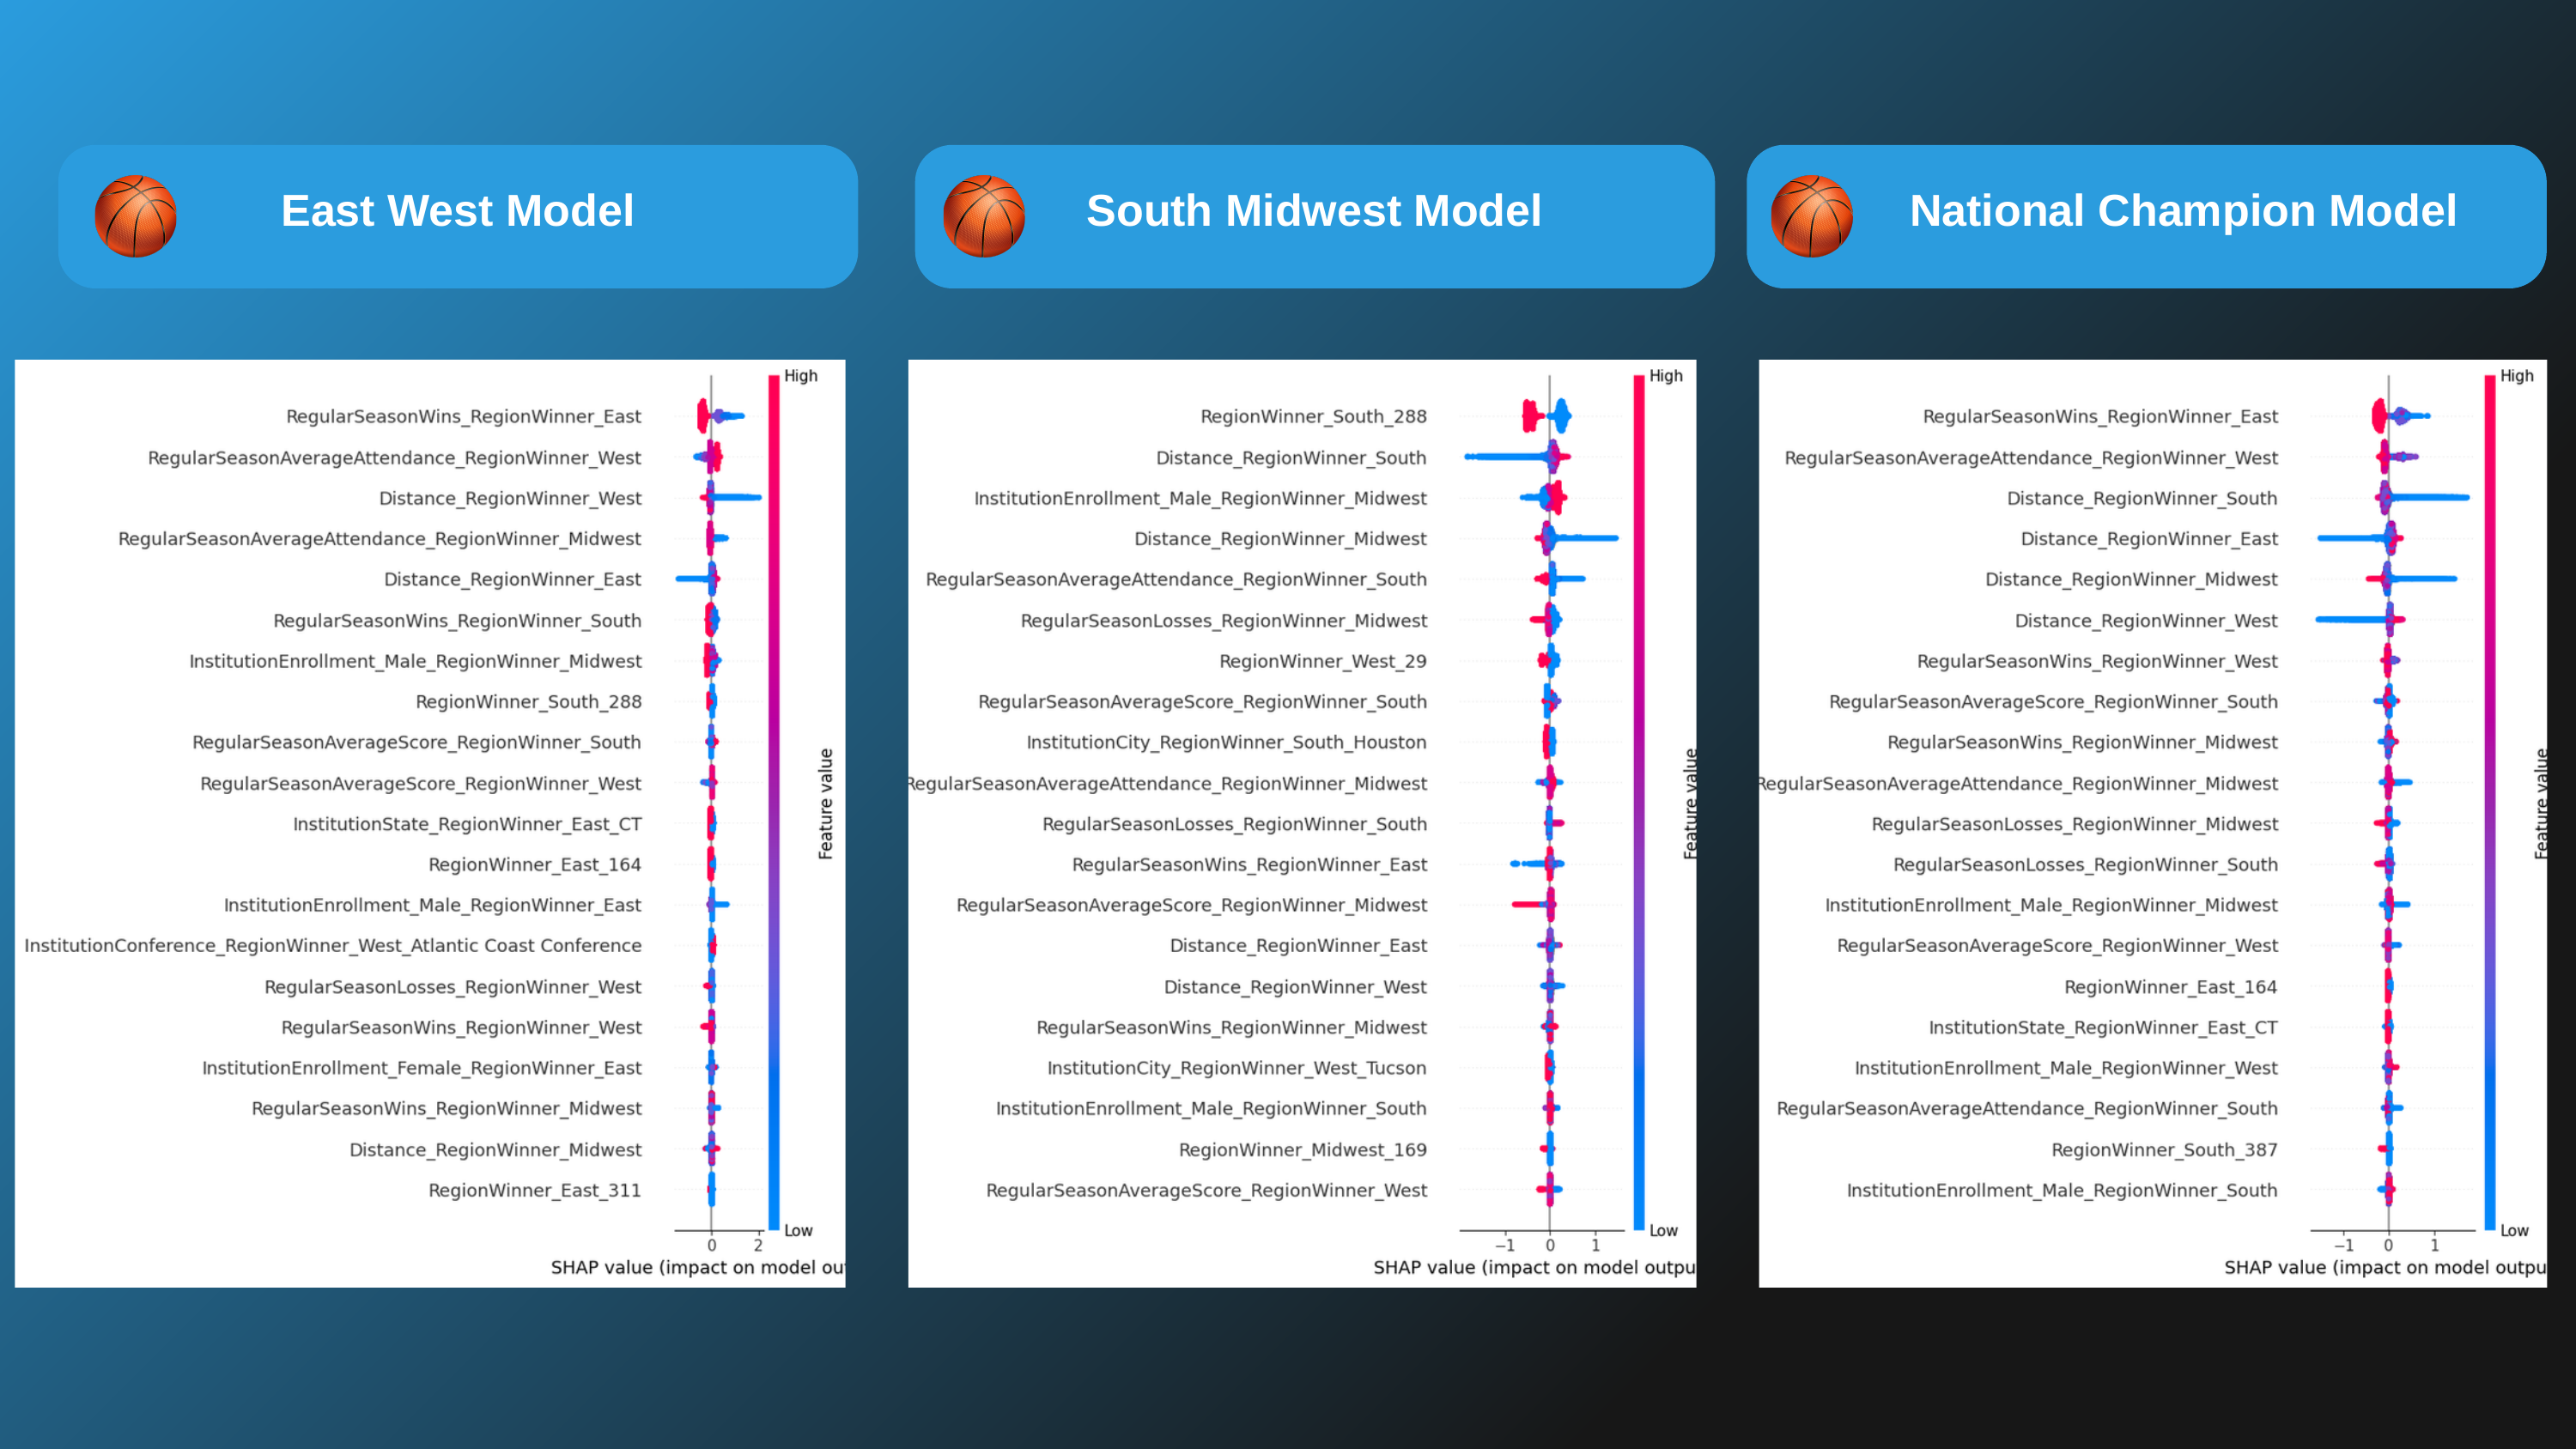

East West Model

South Midwest Model

      National Champion Model